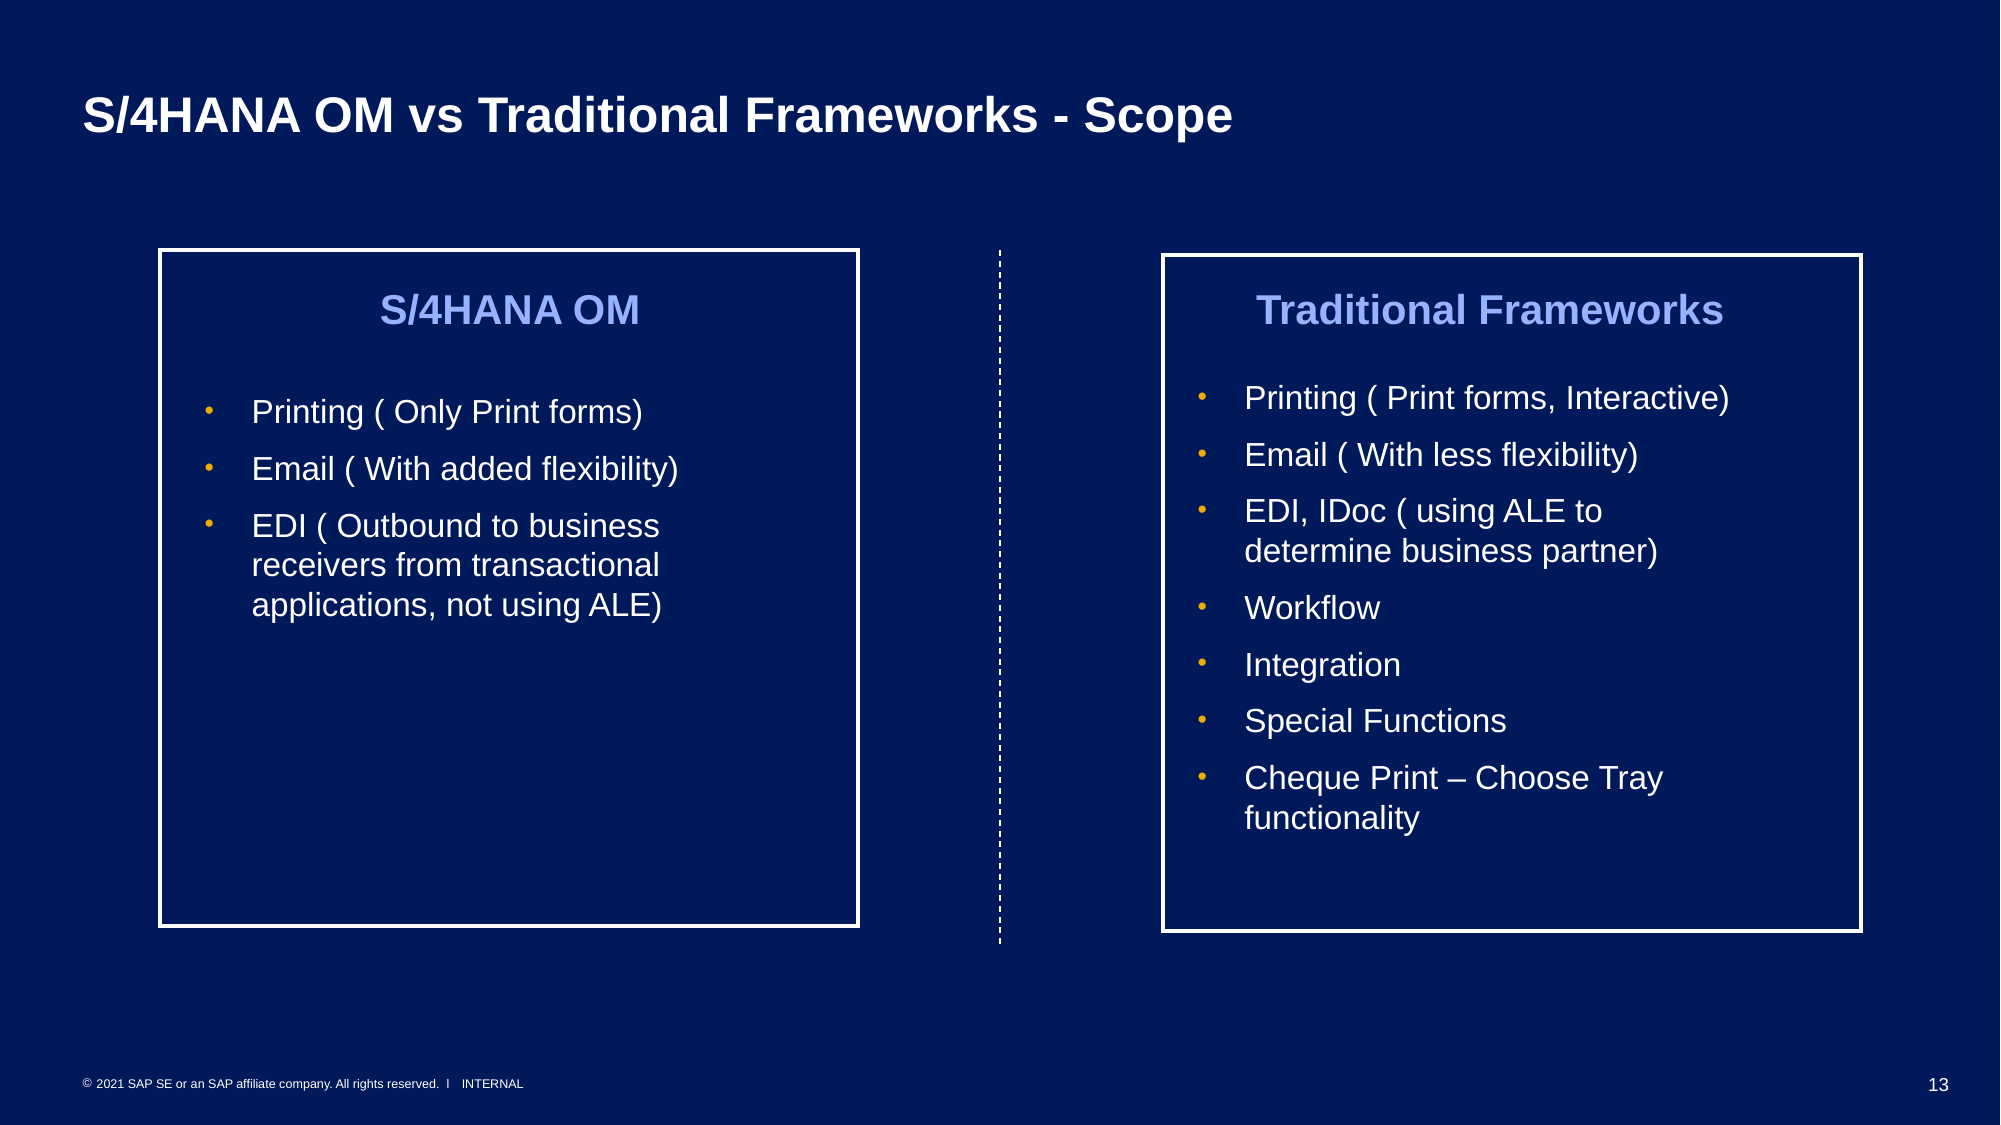

# S/4HANA OM vs Traditional Frameworks - Scope

Traditional Frameworks
S/4HANA OM
Printing ( Print forms, Interactive)
Email ( With less flexibility)
EDI, IDoc ( using ALE to determine business partner)
Workflow
Integration
Special Functions
Cheque Print – Choose Tray functionality
Printing ( Only Print forms)
Email ( With added flexibility)
EDI ( Outbound to business receivers from transactional applications, not using ALE)